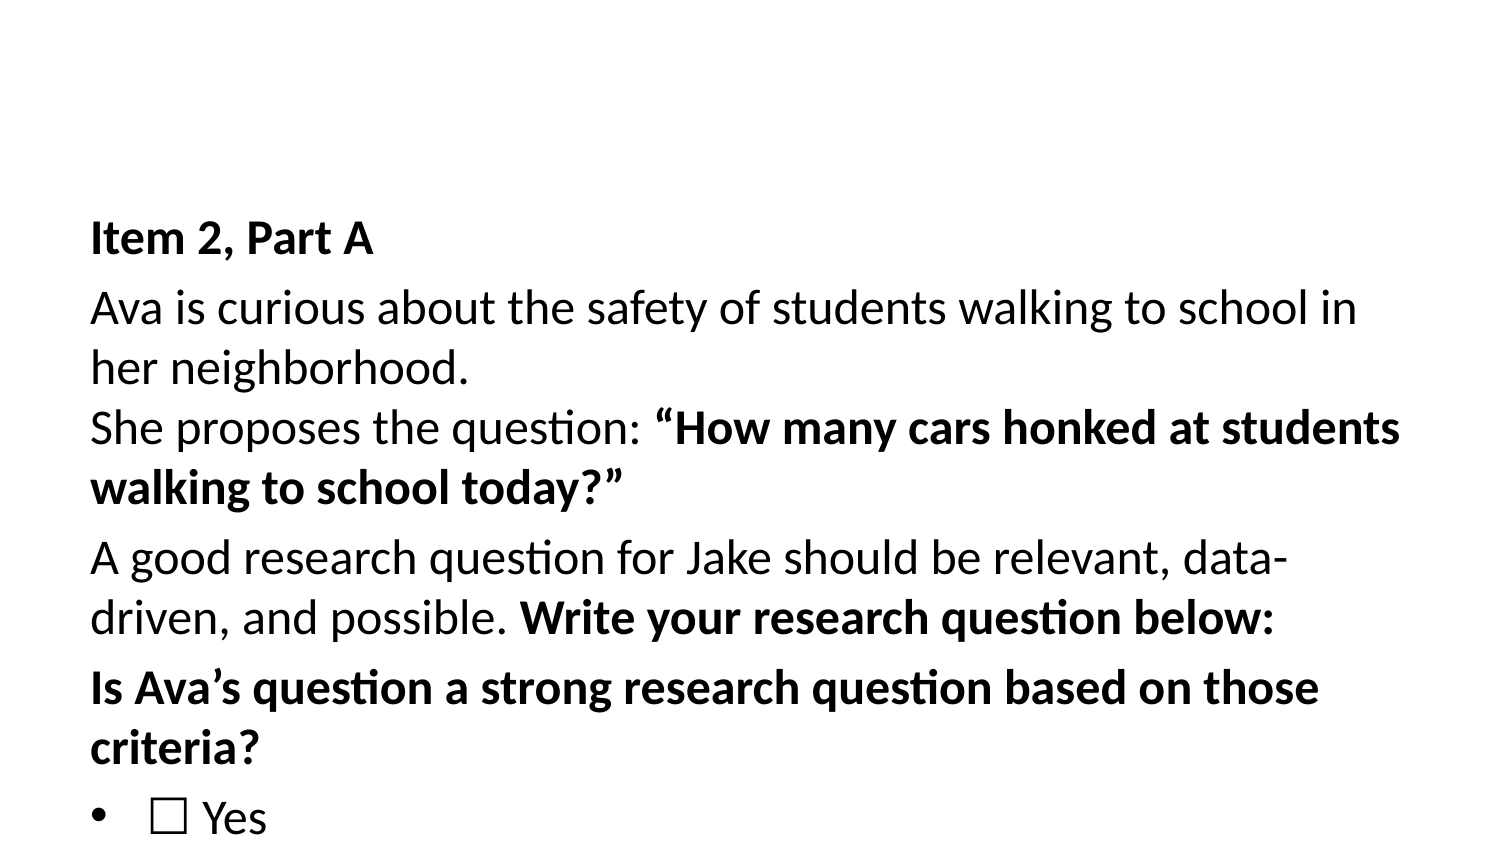

Item 2, Part A
Ava is curious about the safety of students walking to school in her neighborhood.
She proposes the question: “How many cars honked at students walking to school today?”
A good research question for Jake should be relevant, data-driven, and possible. Write your research question below:
Is Ava’s question a strong research question based on those criteria?
☐ Yes
☐ No
Item 2, Part B
If you answered “Yes”
Explain why the question “How many cars honked at students walking to school today?” is a strong research question.
If you answered “No”
Explain why the question “How many cars honked at students walking to school today?” is not a strong research question.
Then suggest a revised question that is relevant, data‑driven, and possible to help Ava investigate the safety of students walking to school.